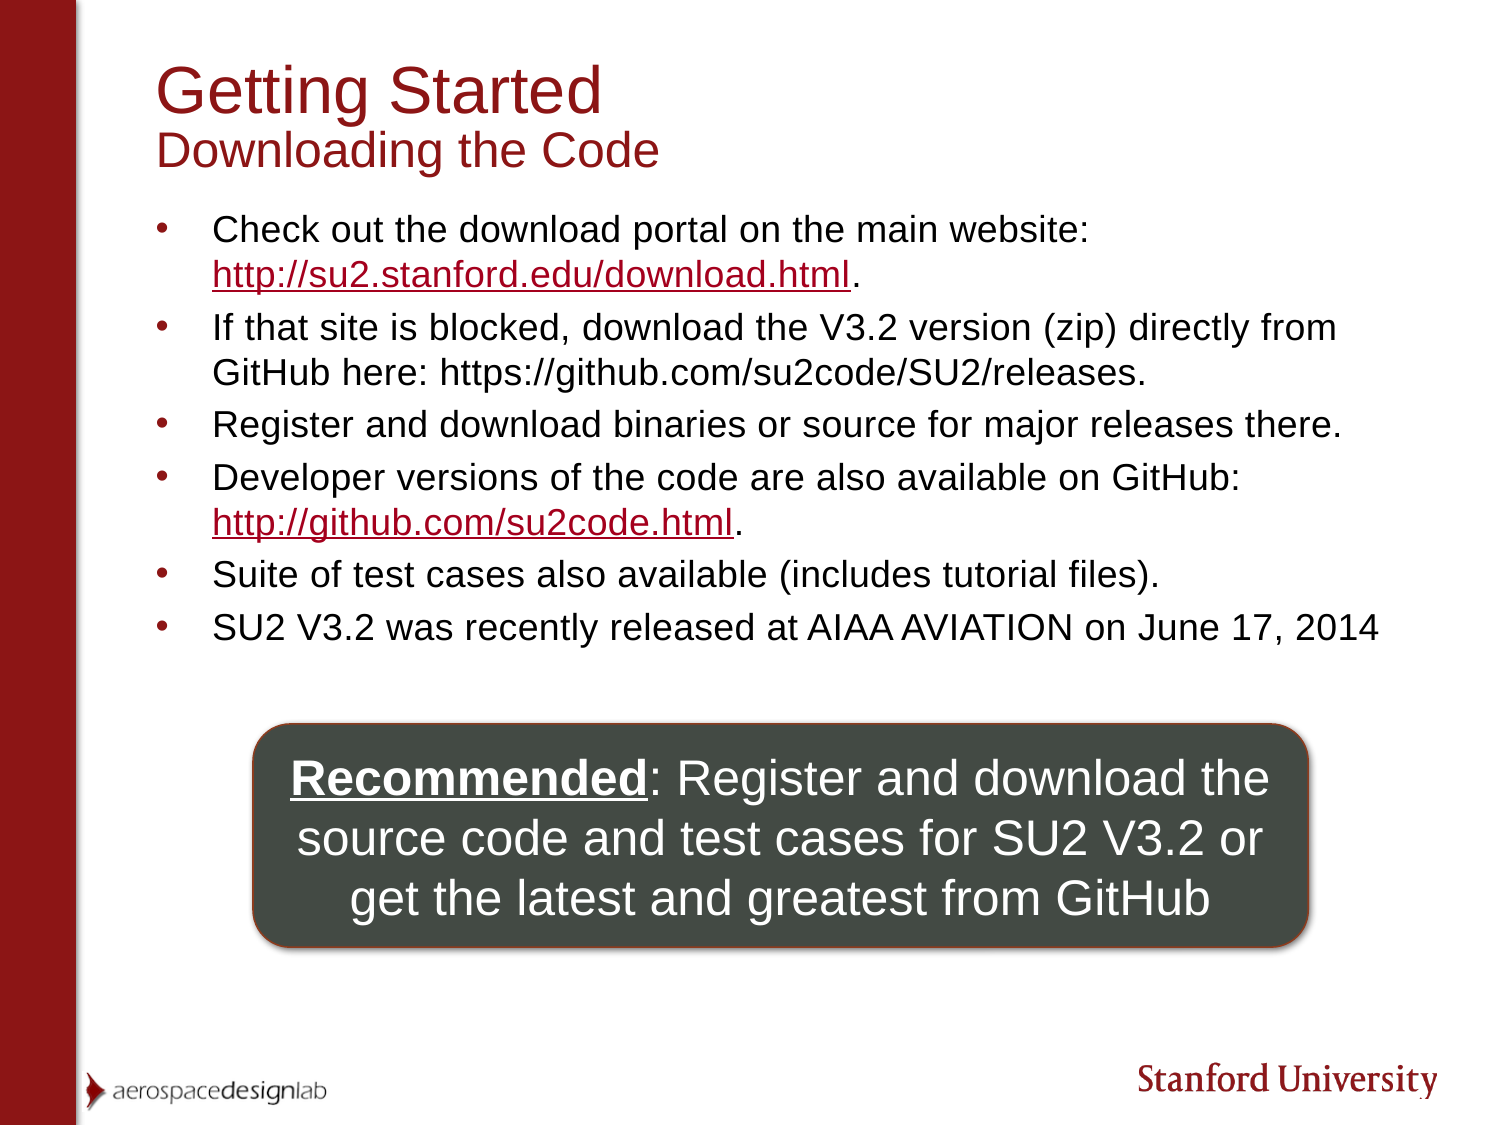

# Getting Started Downloading the Code
Check out the download portal on the main website: http://su2.stanford.edu/download.html.
If that site is blocked, download the V3.2 version (zip) directly from GitHub here: https://github.com/su2code/SU2/releases.
Register and download binaries or source for major releases there.
Developer versions of the code are also available on GitHub: http://github.com/su2code.html.
Suite of test cases also available (includes tutorial files).
SU2 V3.2 was recently released at AIAA AVIATION on June 17, 2014
Recommended: Register and download the source code and test cases for SU2 V3.2 or get the latest and greatest from GitHub